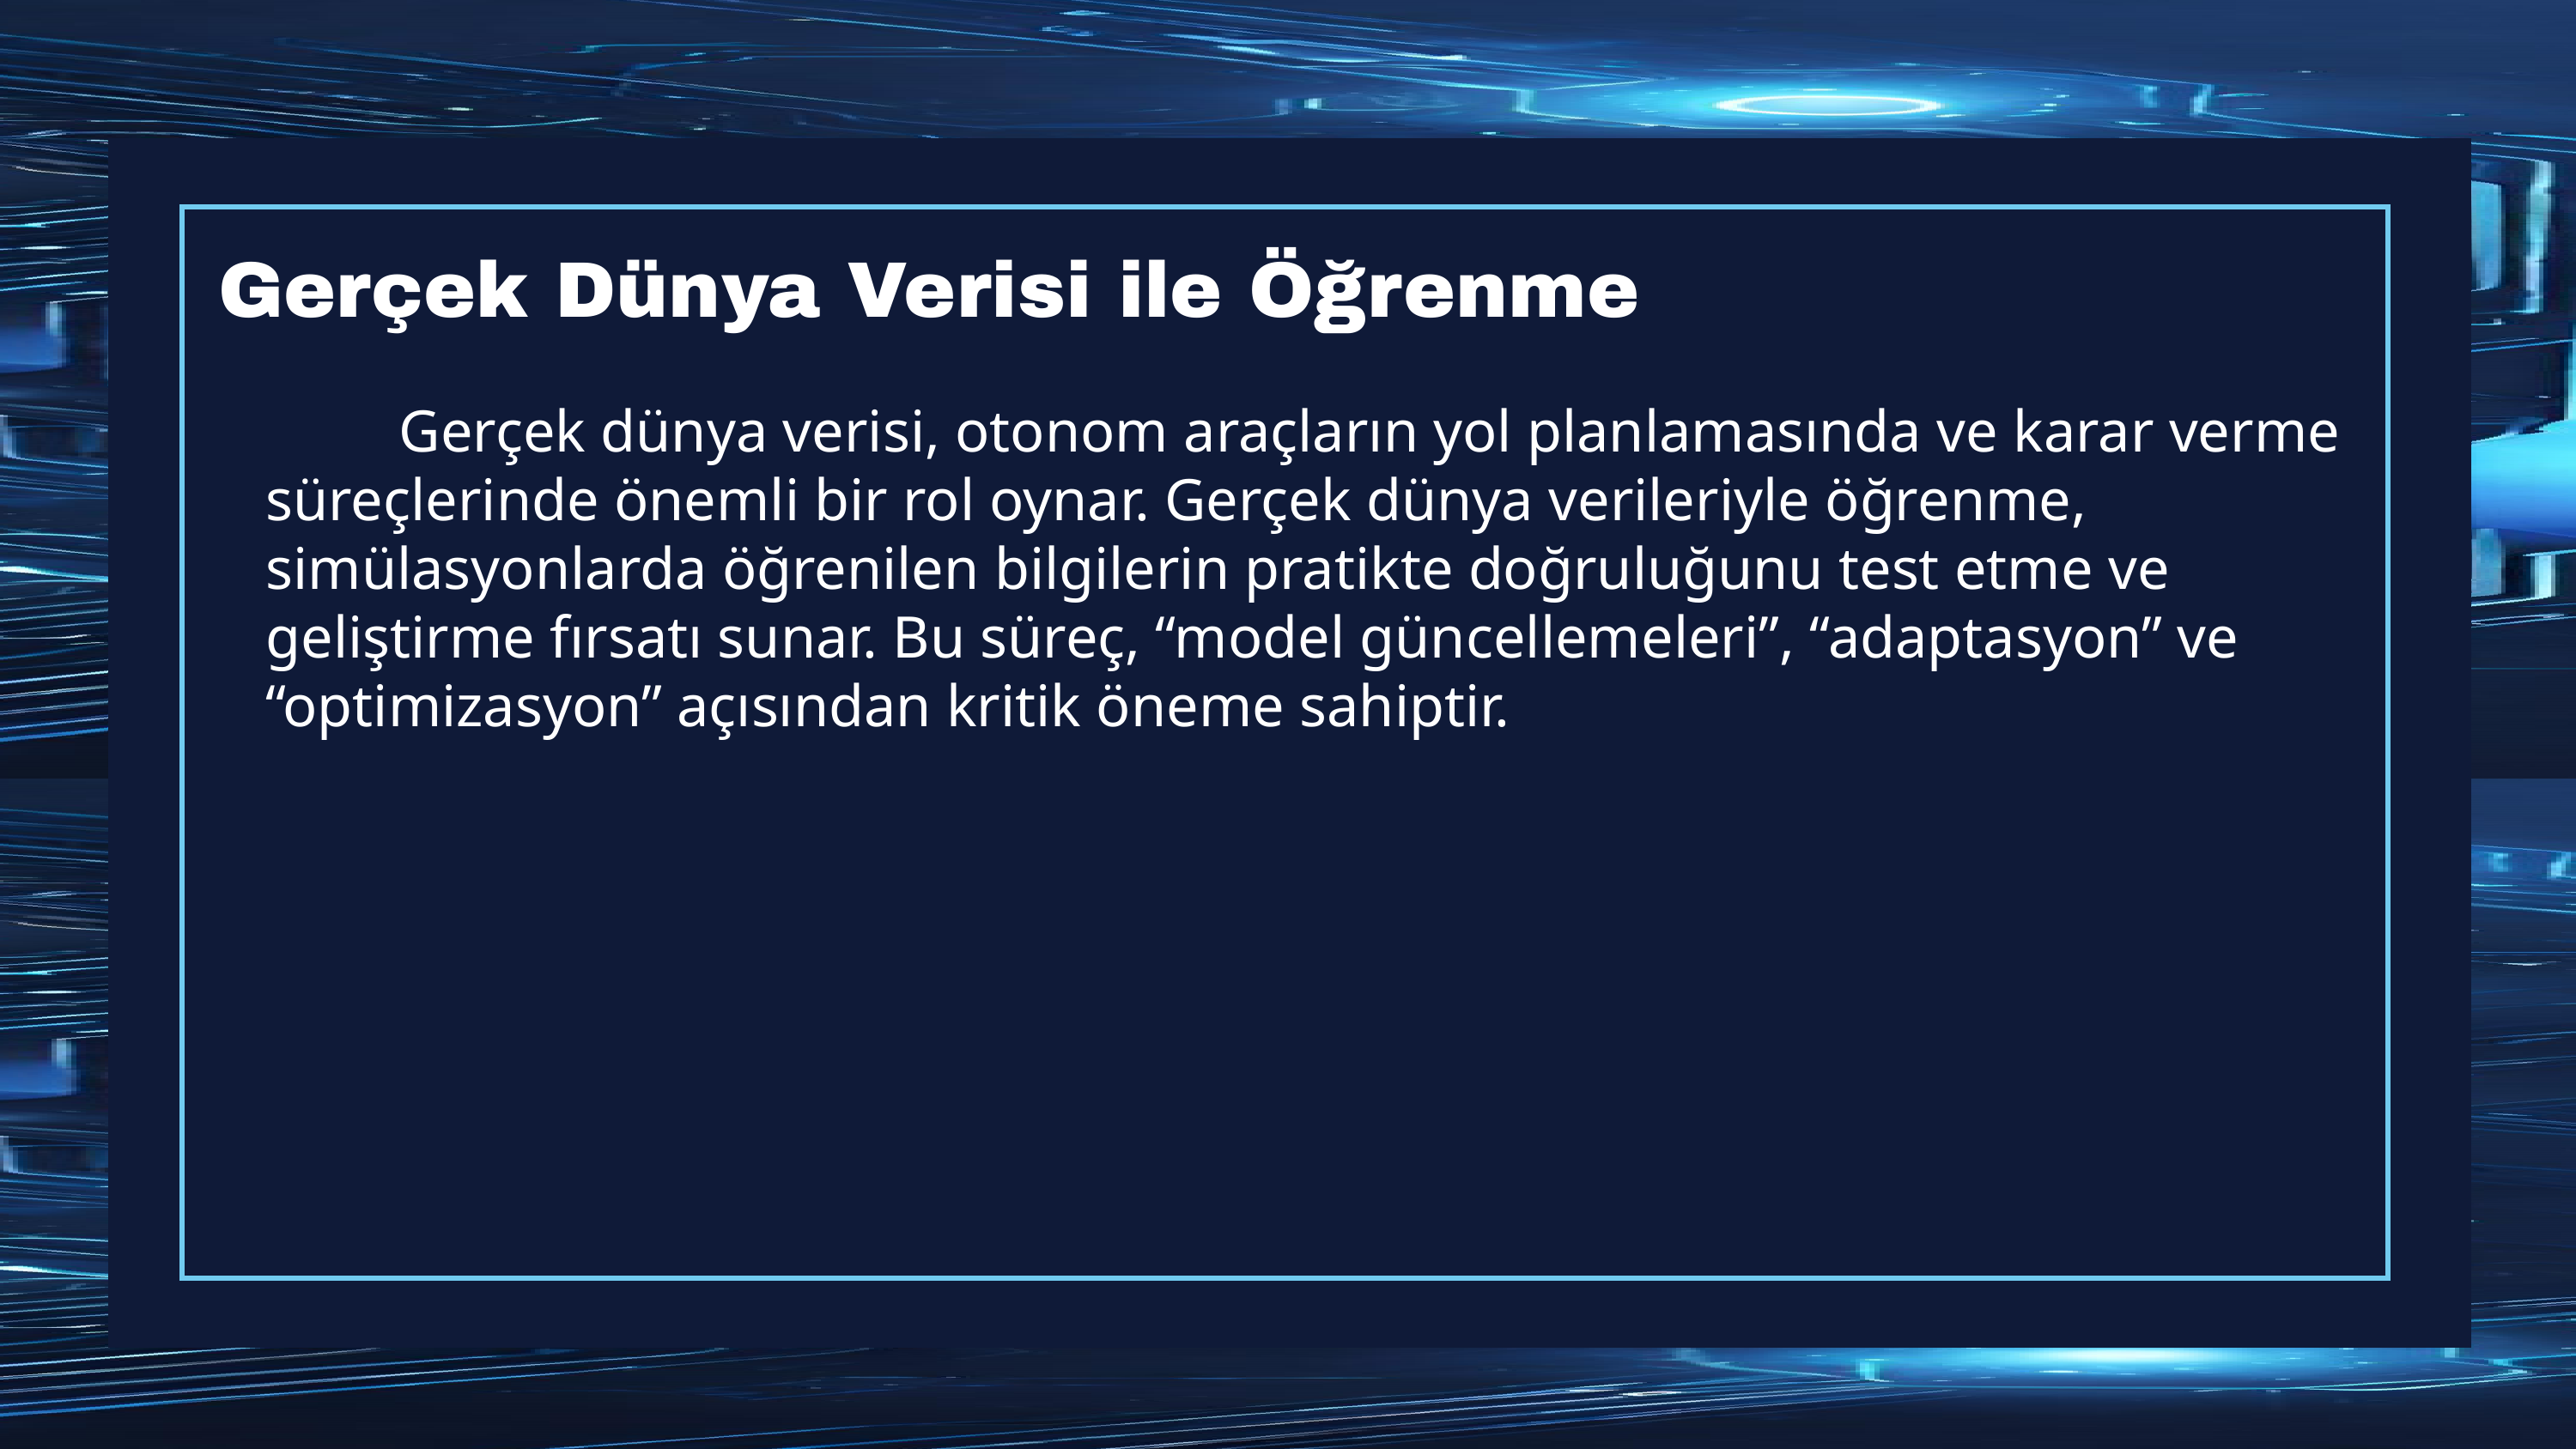

# Gerçek Dünya Verisi ile Öğrenme
         Gerçek dünya verisi, otonom araçların yol planlamasında ve karar verme süreçlerinde önemli bir rol oynar. Gerçek dünya verileriyle öğrenme, simülasyonlarda öğrenilen bilgilerin pratikte doğruluğunu test etme ve geliştirme fırsatı sunar. Bu süreç, “model güncellemeleri”, “adaptasyon” ve “optimizasyon” açısından kritik öneme sahiptir.